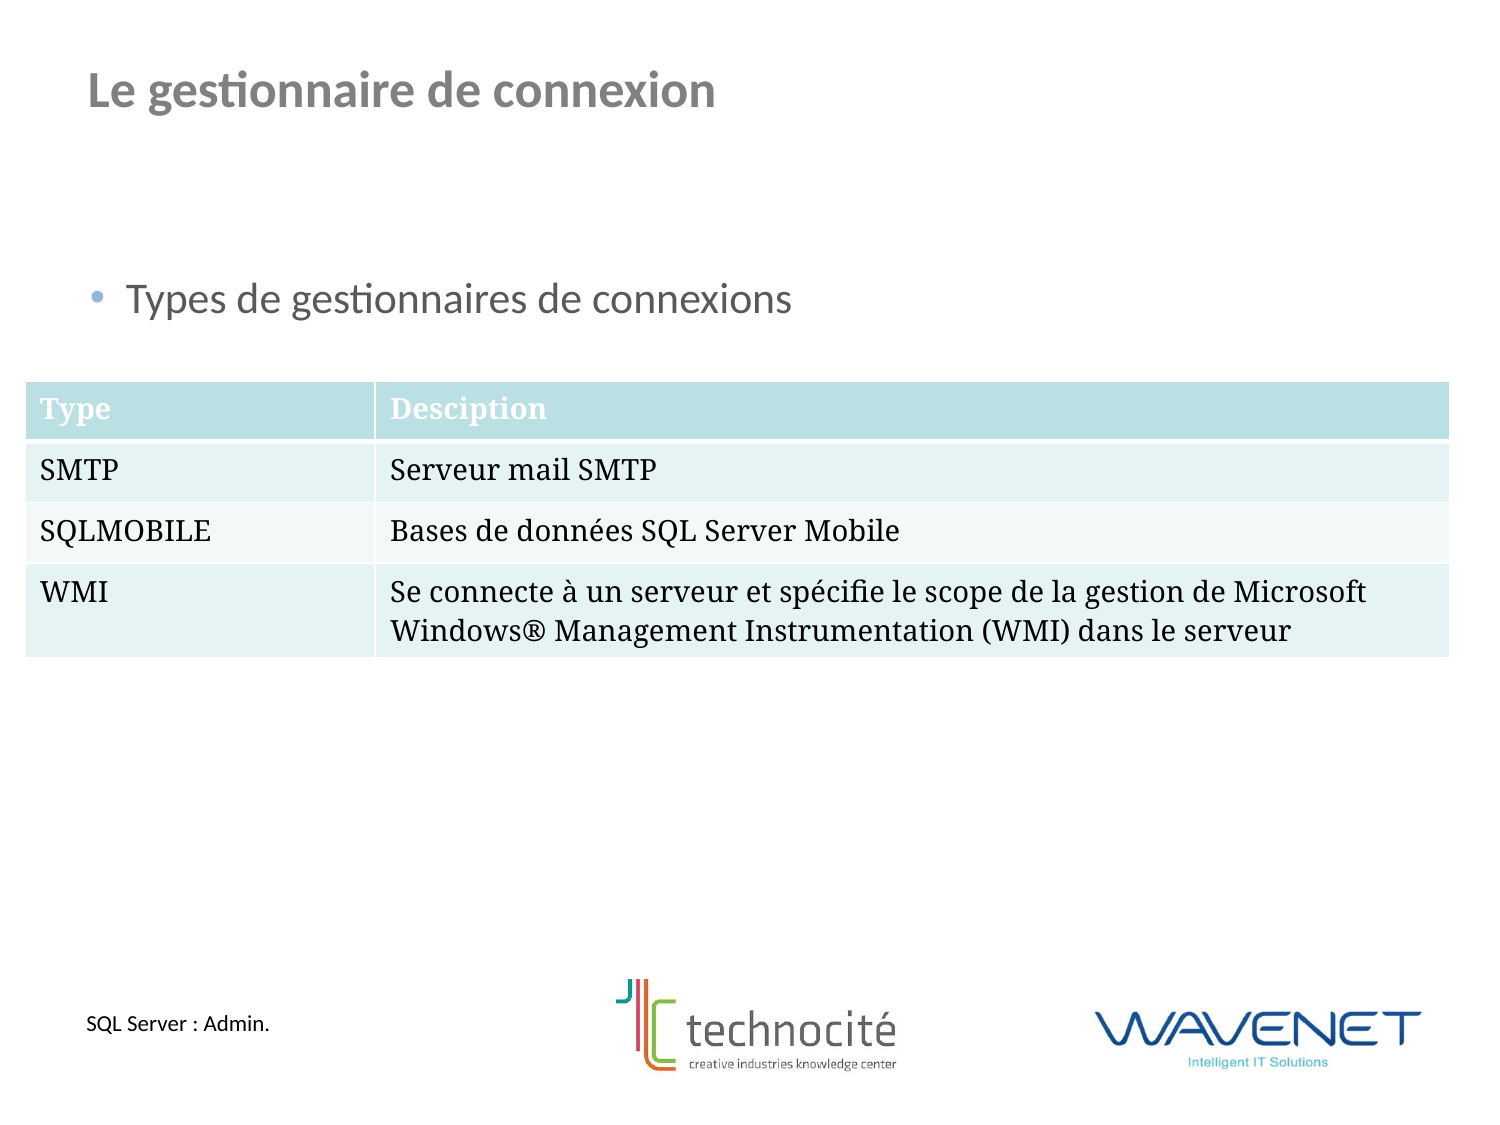

Le gestionnaire de connexion
Types de gestionnaires de connexions

| Type | Desciption |
| --- | --- |
| SMTP | Serveur mail SMTP |
| SQLMOBILE | Bases de données SQL Server Mobile |
| WMI | Se connecte à un serveur et spécifie le scope de la gestion de Microsoft Windows® Management Instrumentation (WMI) dans le serveur |
SQL Server : Admin.